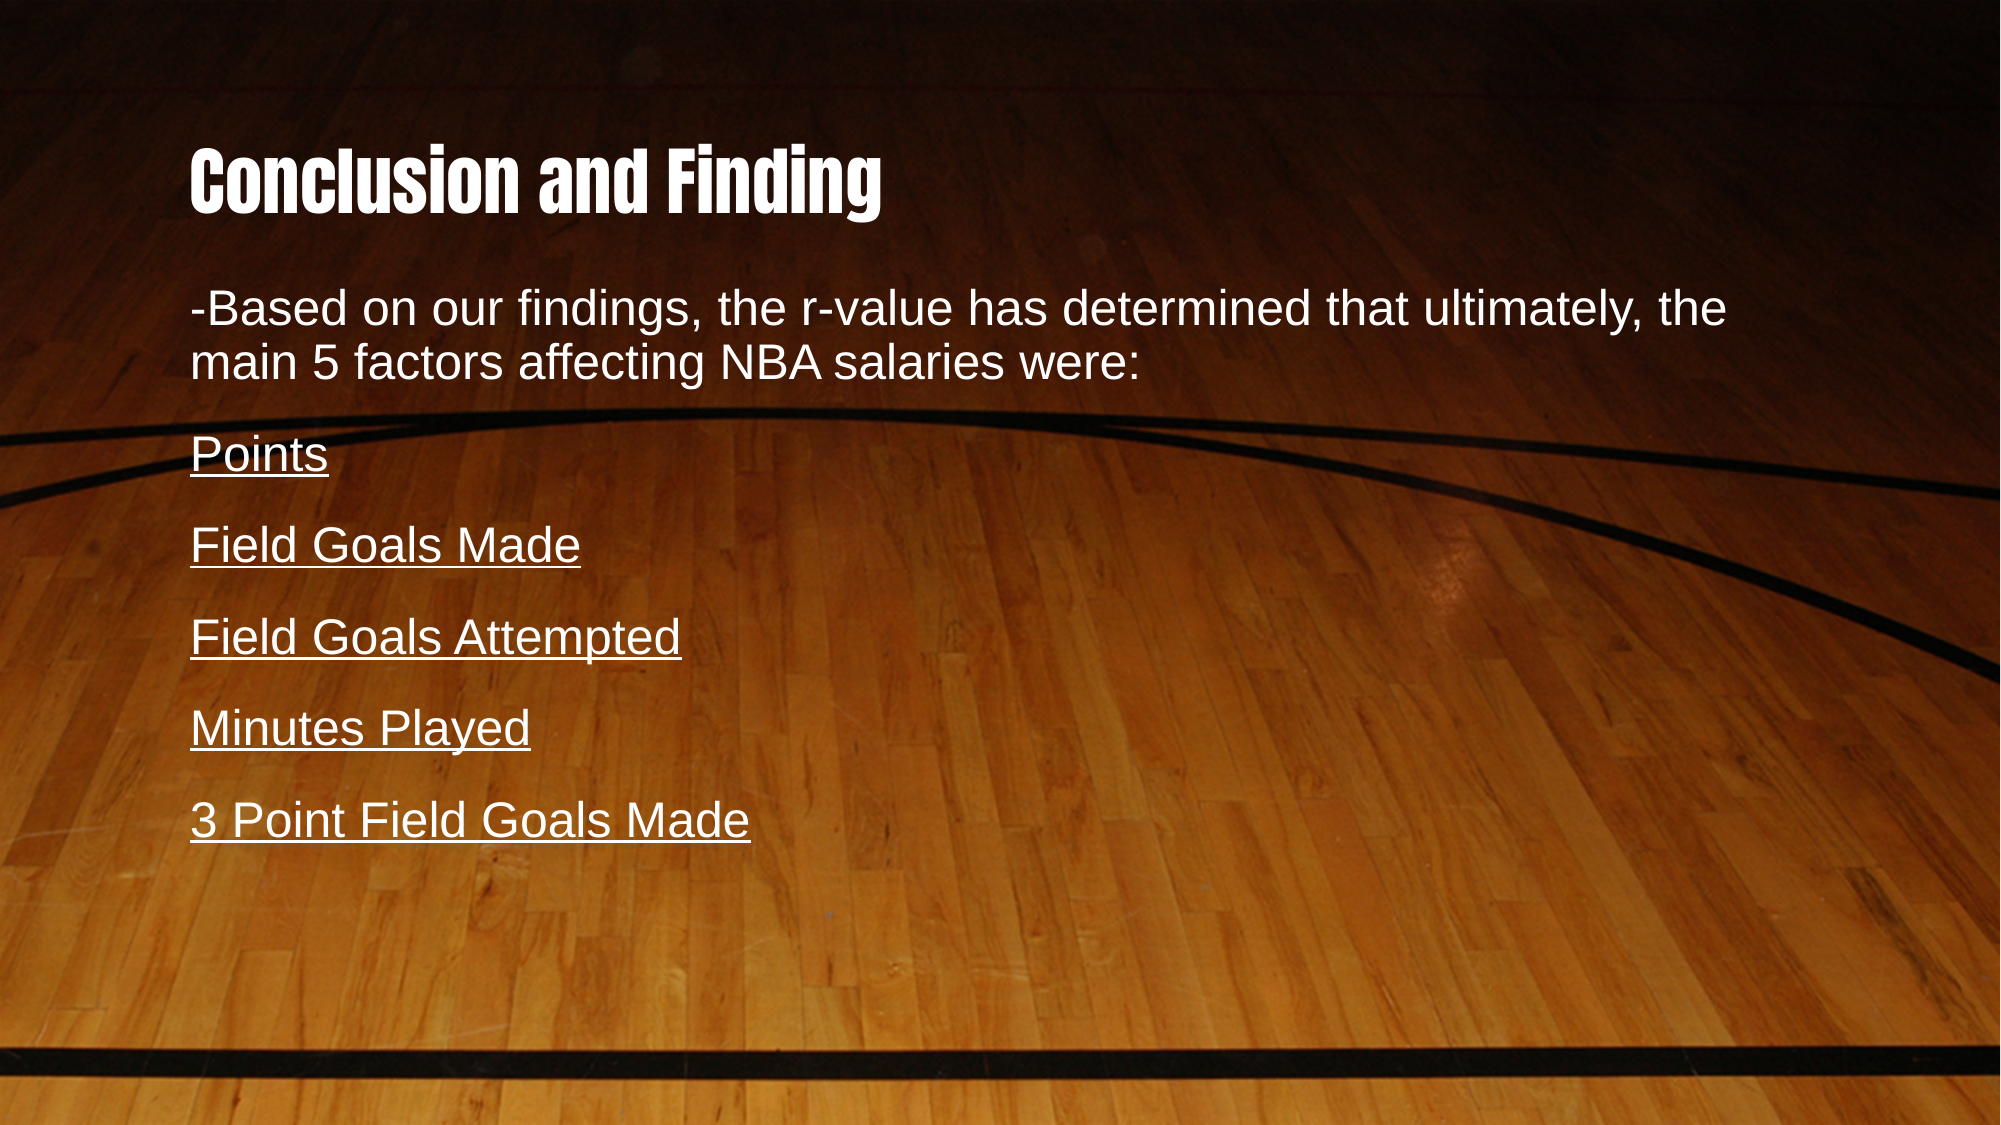

# Conclusion and Finding
-Based on our findings, the r-value has determined that ultimately, the main 5 factors affecting NBA salaries were:
Points
Field Goals Made
Field Goals Attempted
Minutes Played
3 Point Field Goals Made